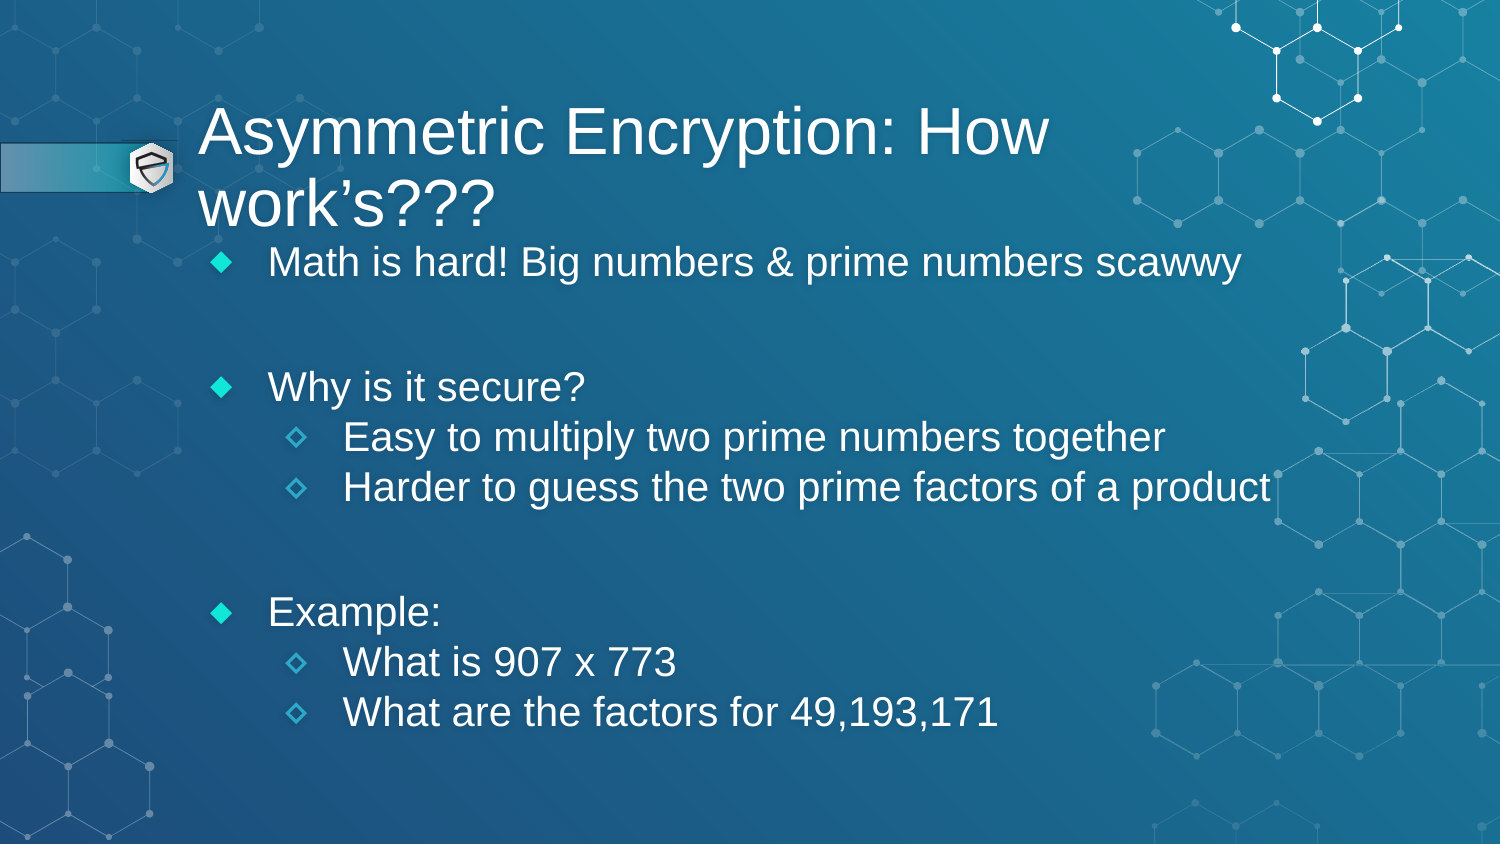

# Asymmetric Encryption: How work’s???
Math is hard! Big numbers & prime numbers scawwy

Why is it secure?
Easy to multiply two prime numbers together
Harder to guess the two prime factors of a product

Example:
What is 907 x 773
What are the factors for 49,193,171